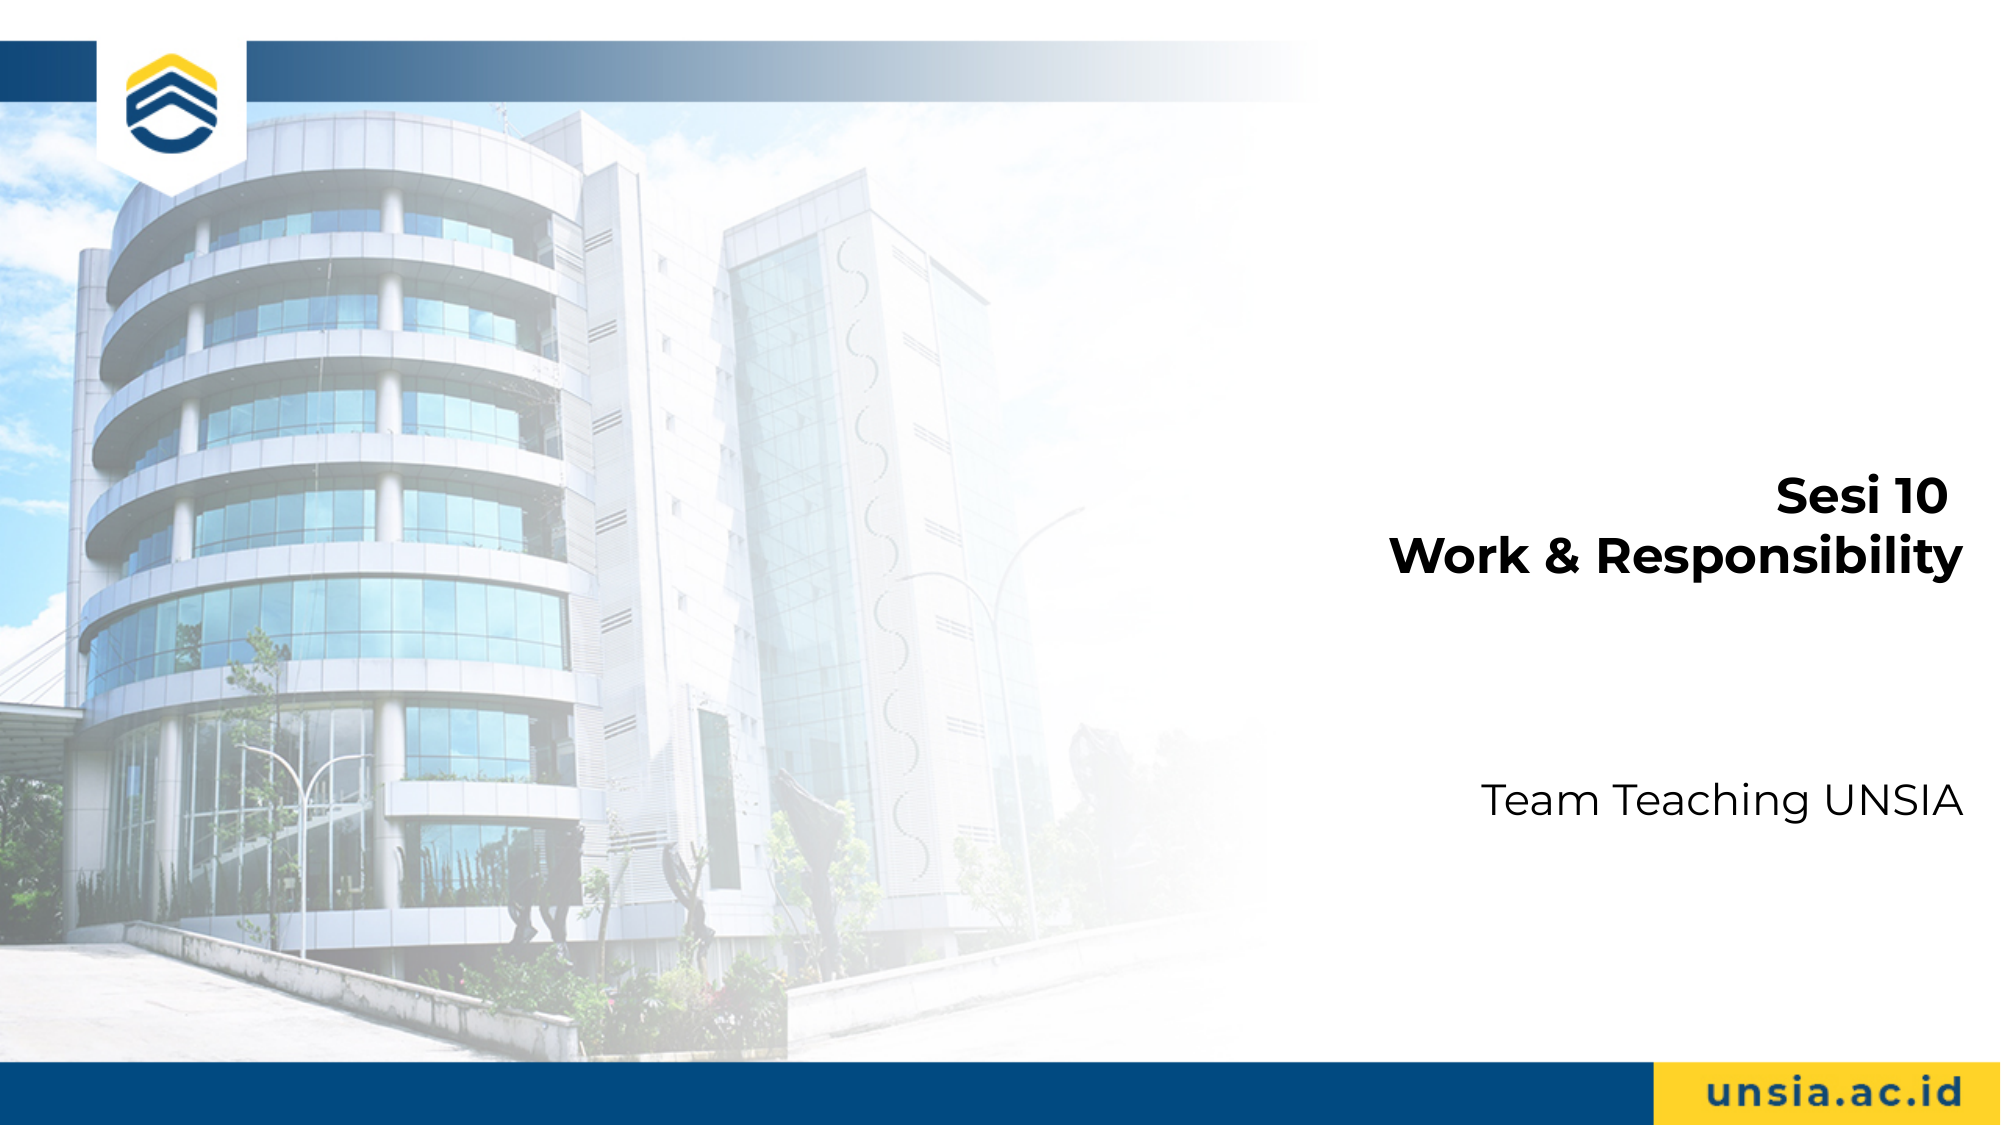

# Sesi 10 Work & Responsibility
Team Teaching UNSIA